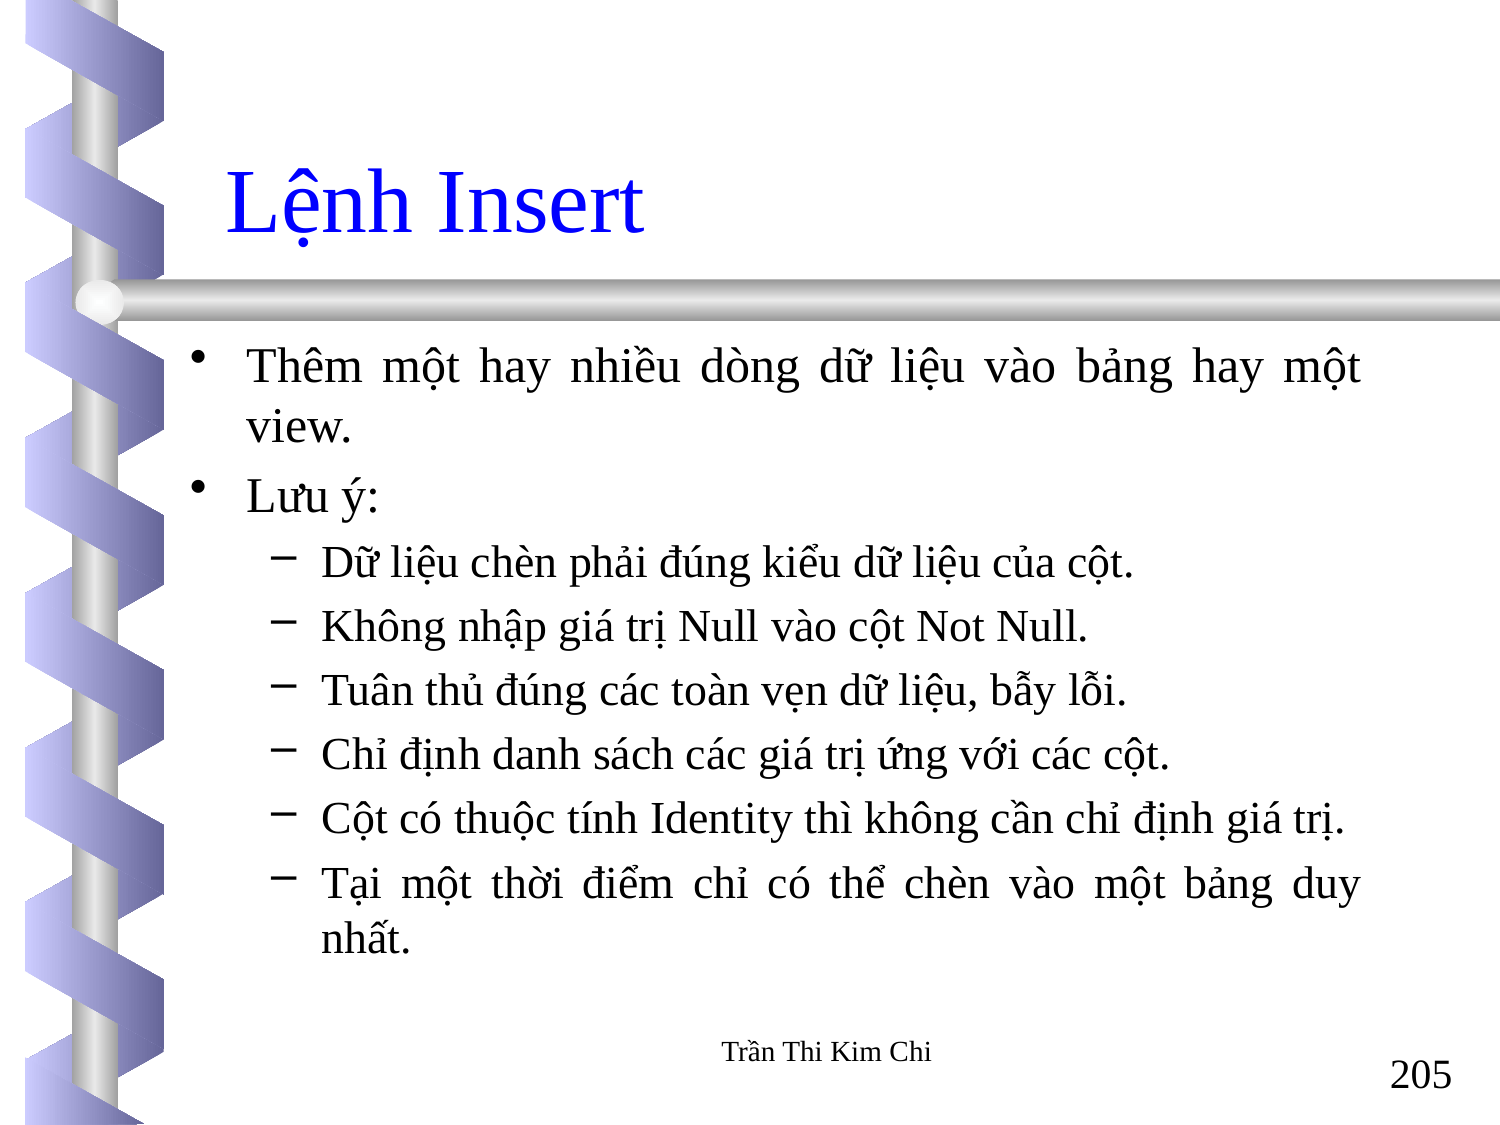

# Lệnh Insert
Thêm một hay nhiều dòng dữ liệu vào bảng hay một view.
Lưu ý:
Dữ liệu chèn phải đúng kiểu dữ liệu của cột.
Không nhập giá trị Null vào cột Not Null.
Tuân thủ đúng các toàn vẹn dữ liệu, bẫy lỗi.
Chỉ định danh sách các giá trị ứng với các cột.
Cột có thuộc tính Identity thì không cần chỉ định giá trị.
Tại một thời điểm chỉ có thể chèn vào một bảng duy nhất.

Trần Thi Kim Chi